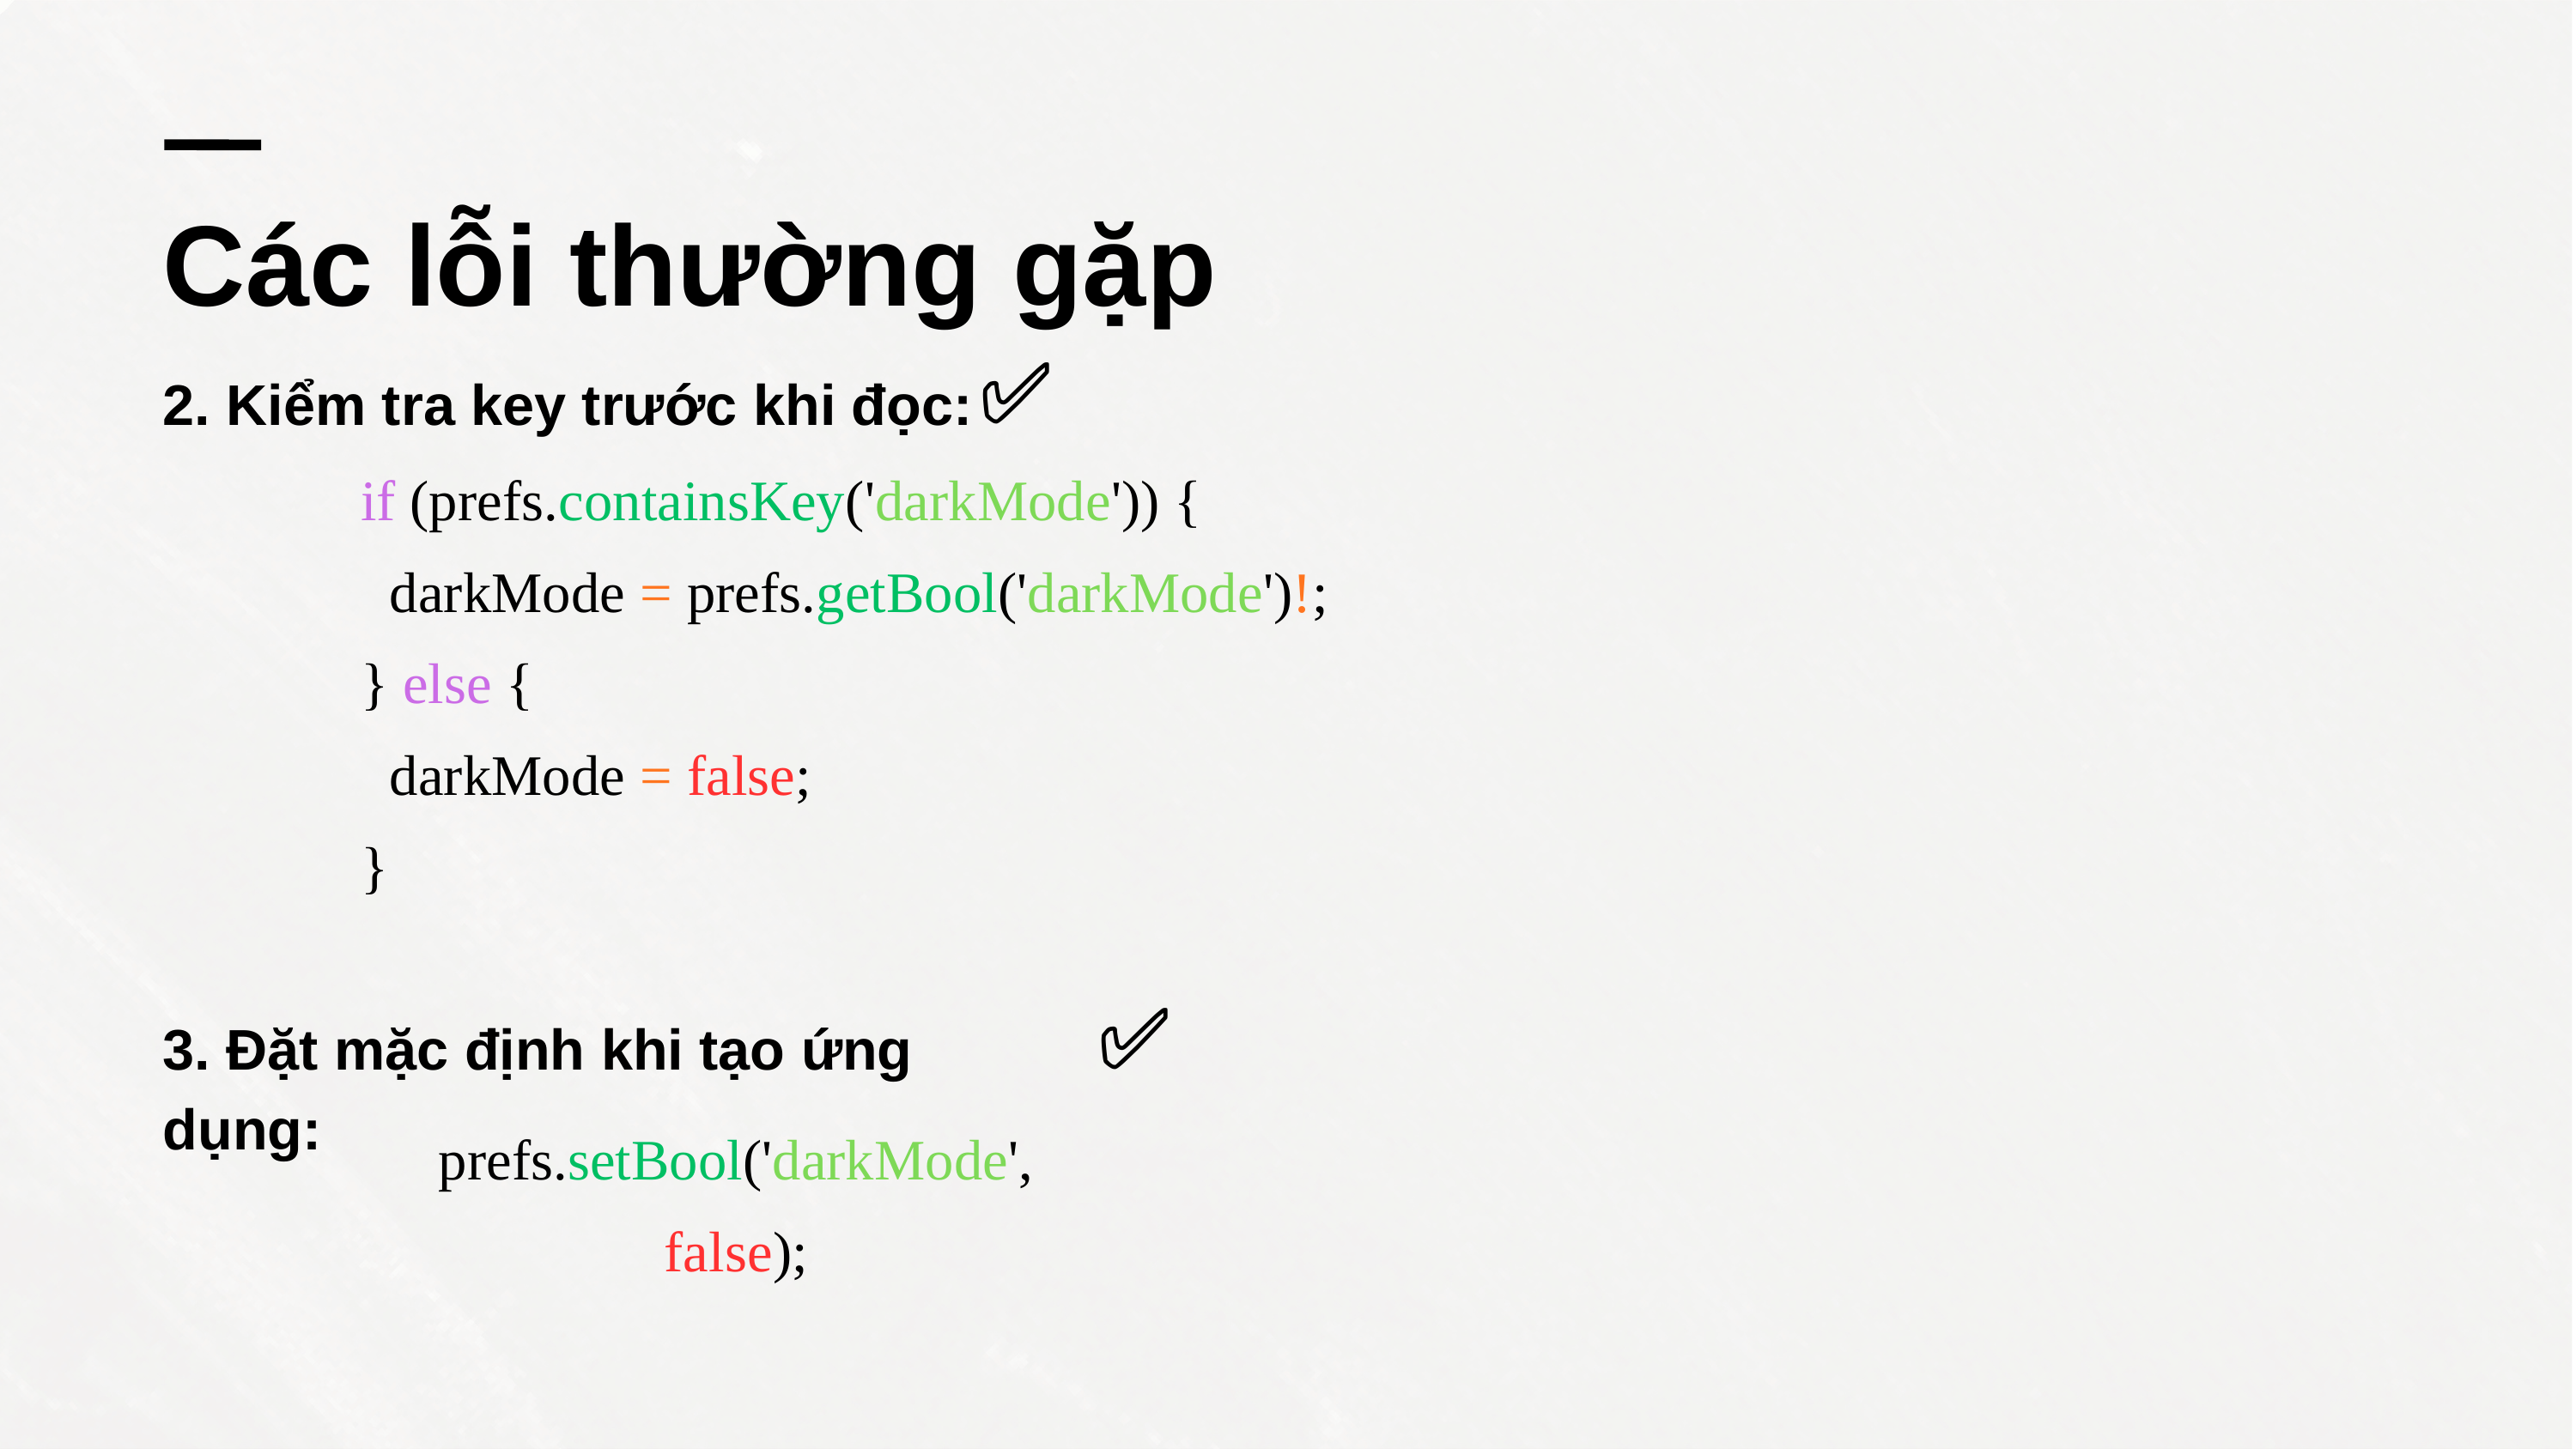

Các lỗi thường gặp
✅
2. Kiểm tra key trước khi đọc:
if (prefs.containsKey('darkMode')) {
  darkMode = prefs.getBool('darkMode')!;
} else {
  darkMode = false;
}

✅
3. Đặt mặc định khi tạo ứng dụng:
prefs.setBool('darkMode', false);